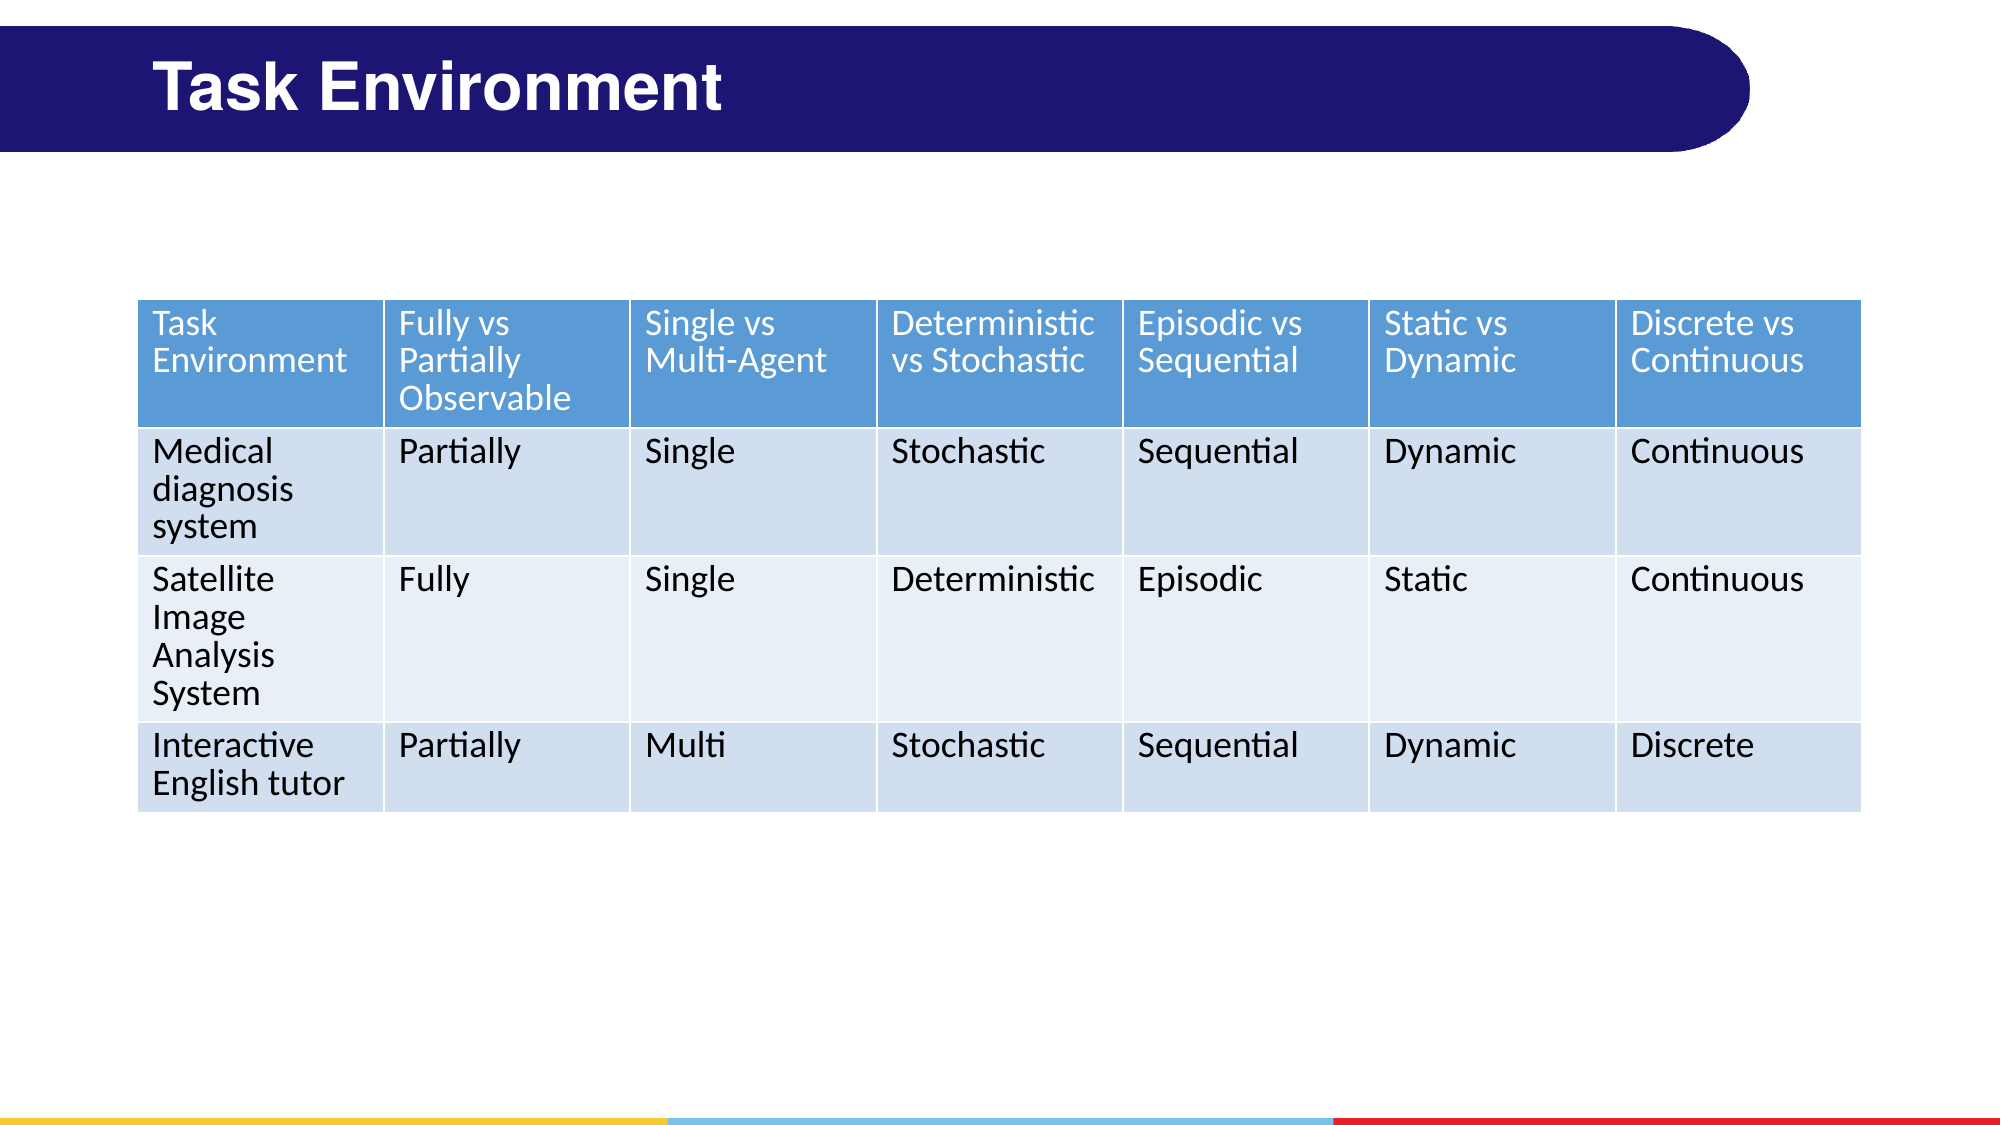

# Task Environment

| Task Environment | Fully vs Partially Observable | Single vs Multi-Agent | Deterministic vs Stochastic | Episodic vs Sequential | Static vs Dynamic | Discrete vs Continuous |
| --- | --- | --- | --- | --- | --- | --- |
| Medical diagnosis system | Partially | Single | Stochastic | Sequential | Dynamic | Continuous |
| Satellite Image Analysis System | Fully | Single | Deterministic | Episodic | Static | Continuous |
| Interactive English tutor | Partially | Multi | Stochastic | Sequential | Dynamic | Discrete |